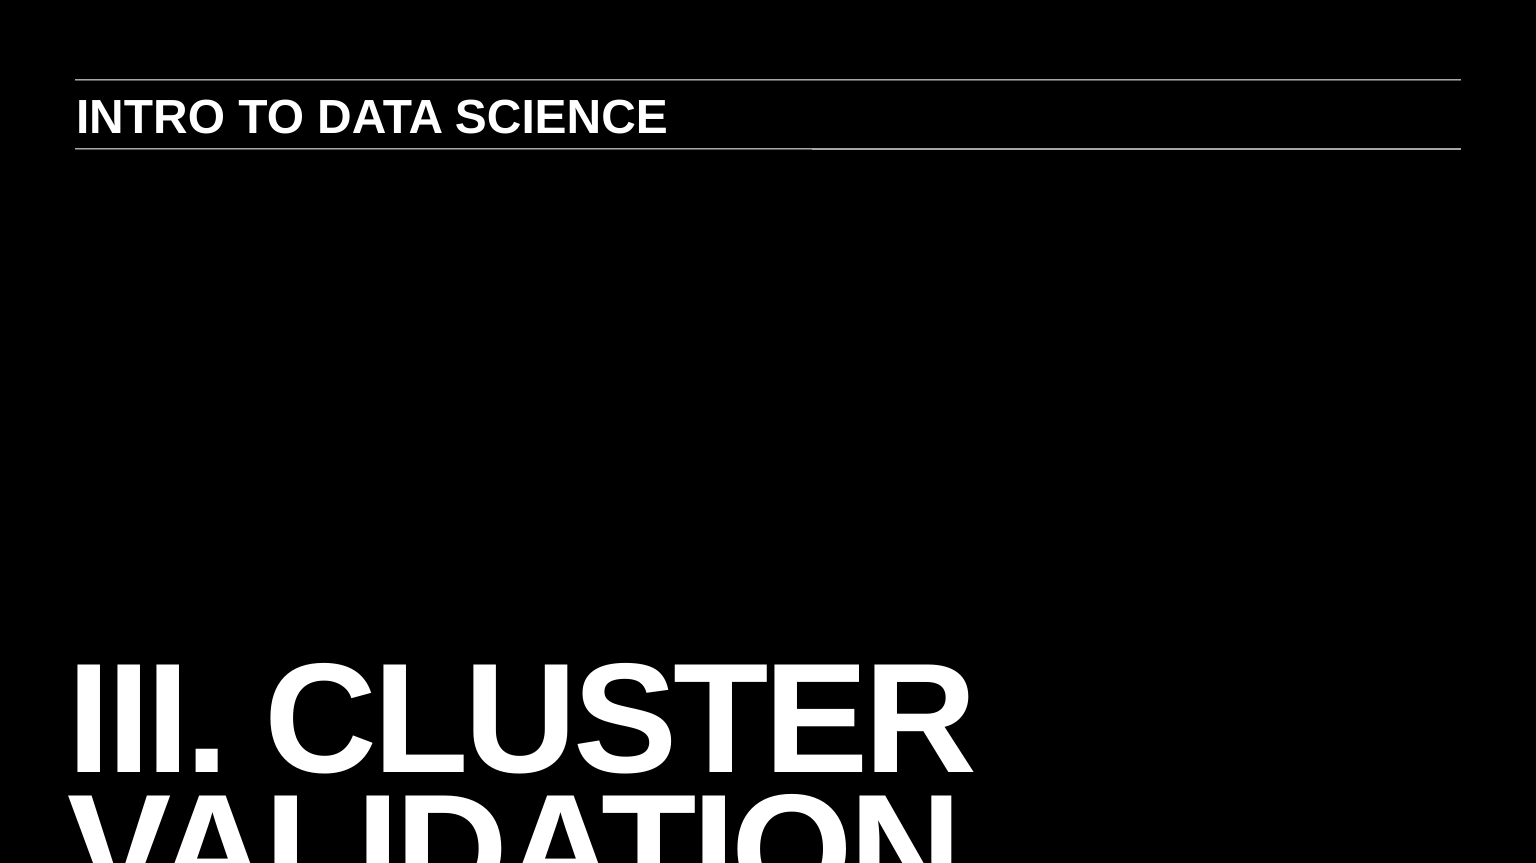

INTRO TO DATA SCIENCE
# III. Cluster validation